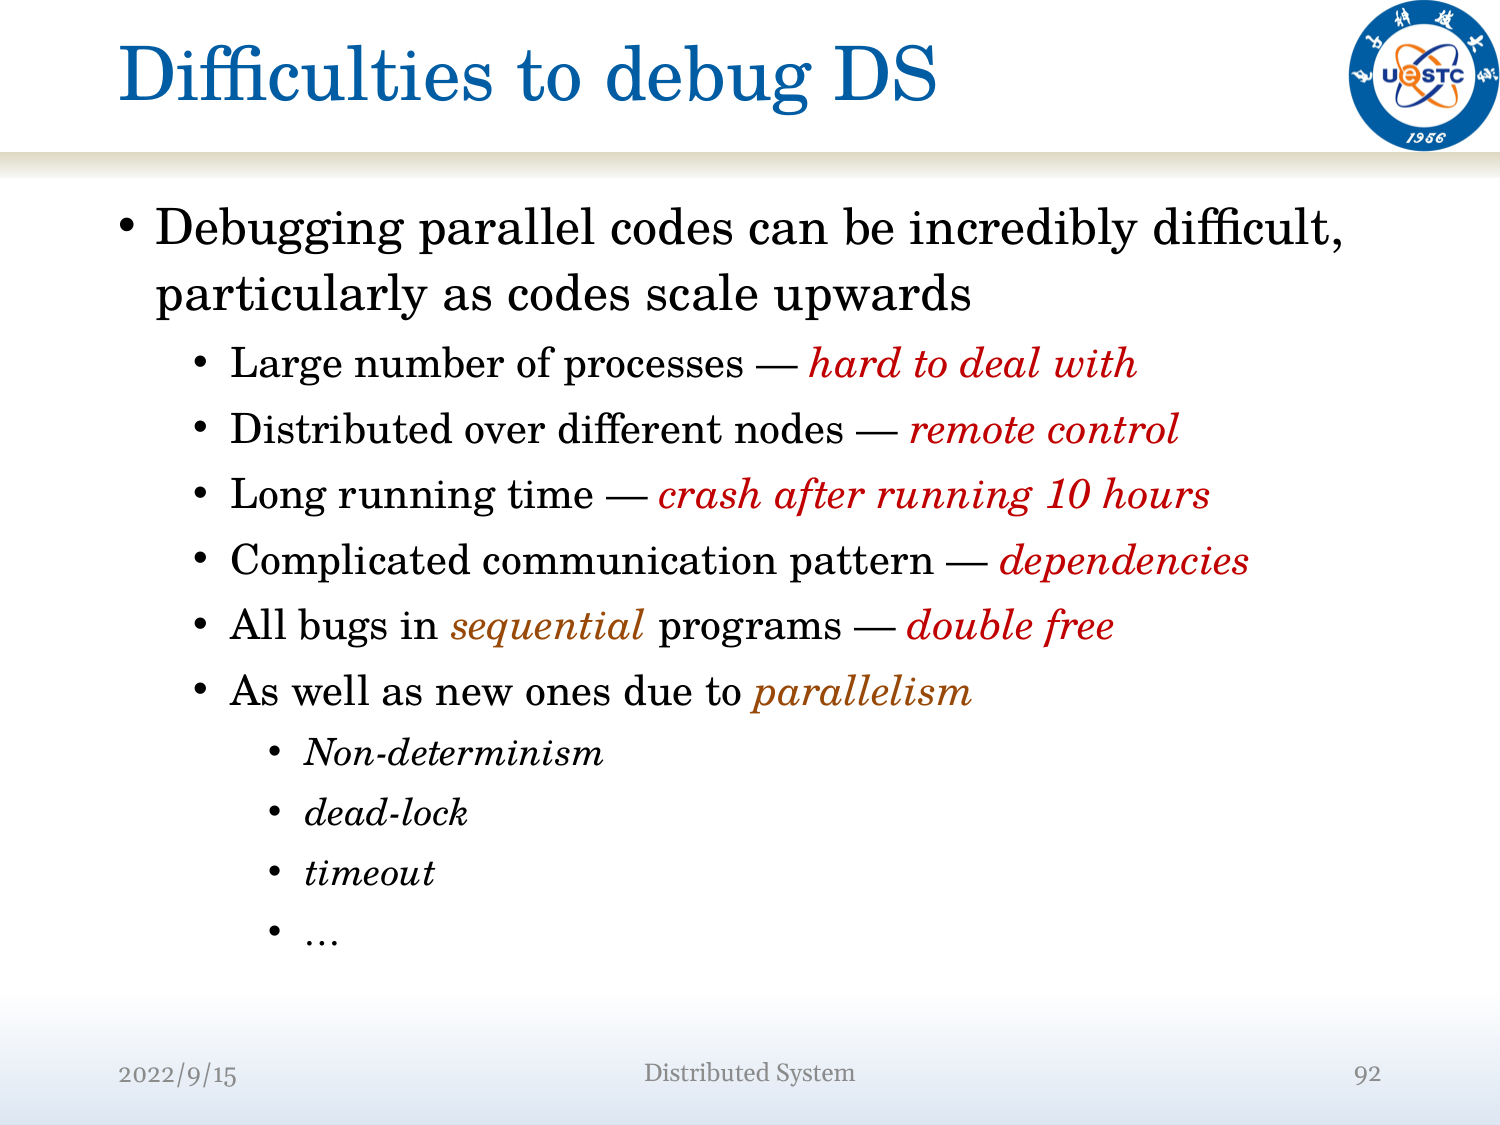

# Difficulties to debug DS
Debugging parallel codes can be incredibly difficult, particularly as codes scale upwards
Large number of processes — hard to deal with
Distributed over different nodes — remote control
Long running time — crash after running 10 hours
Complicated communication pattern — dependencies
All bugs in sequential programs — double free
As well as new ones due to parallelism
Non-determinism
dead-lock
timeout
…
2022/9/15
Distributed System
92